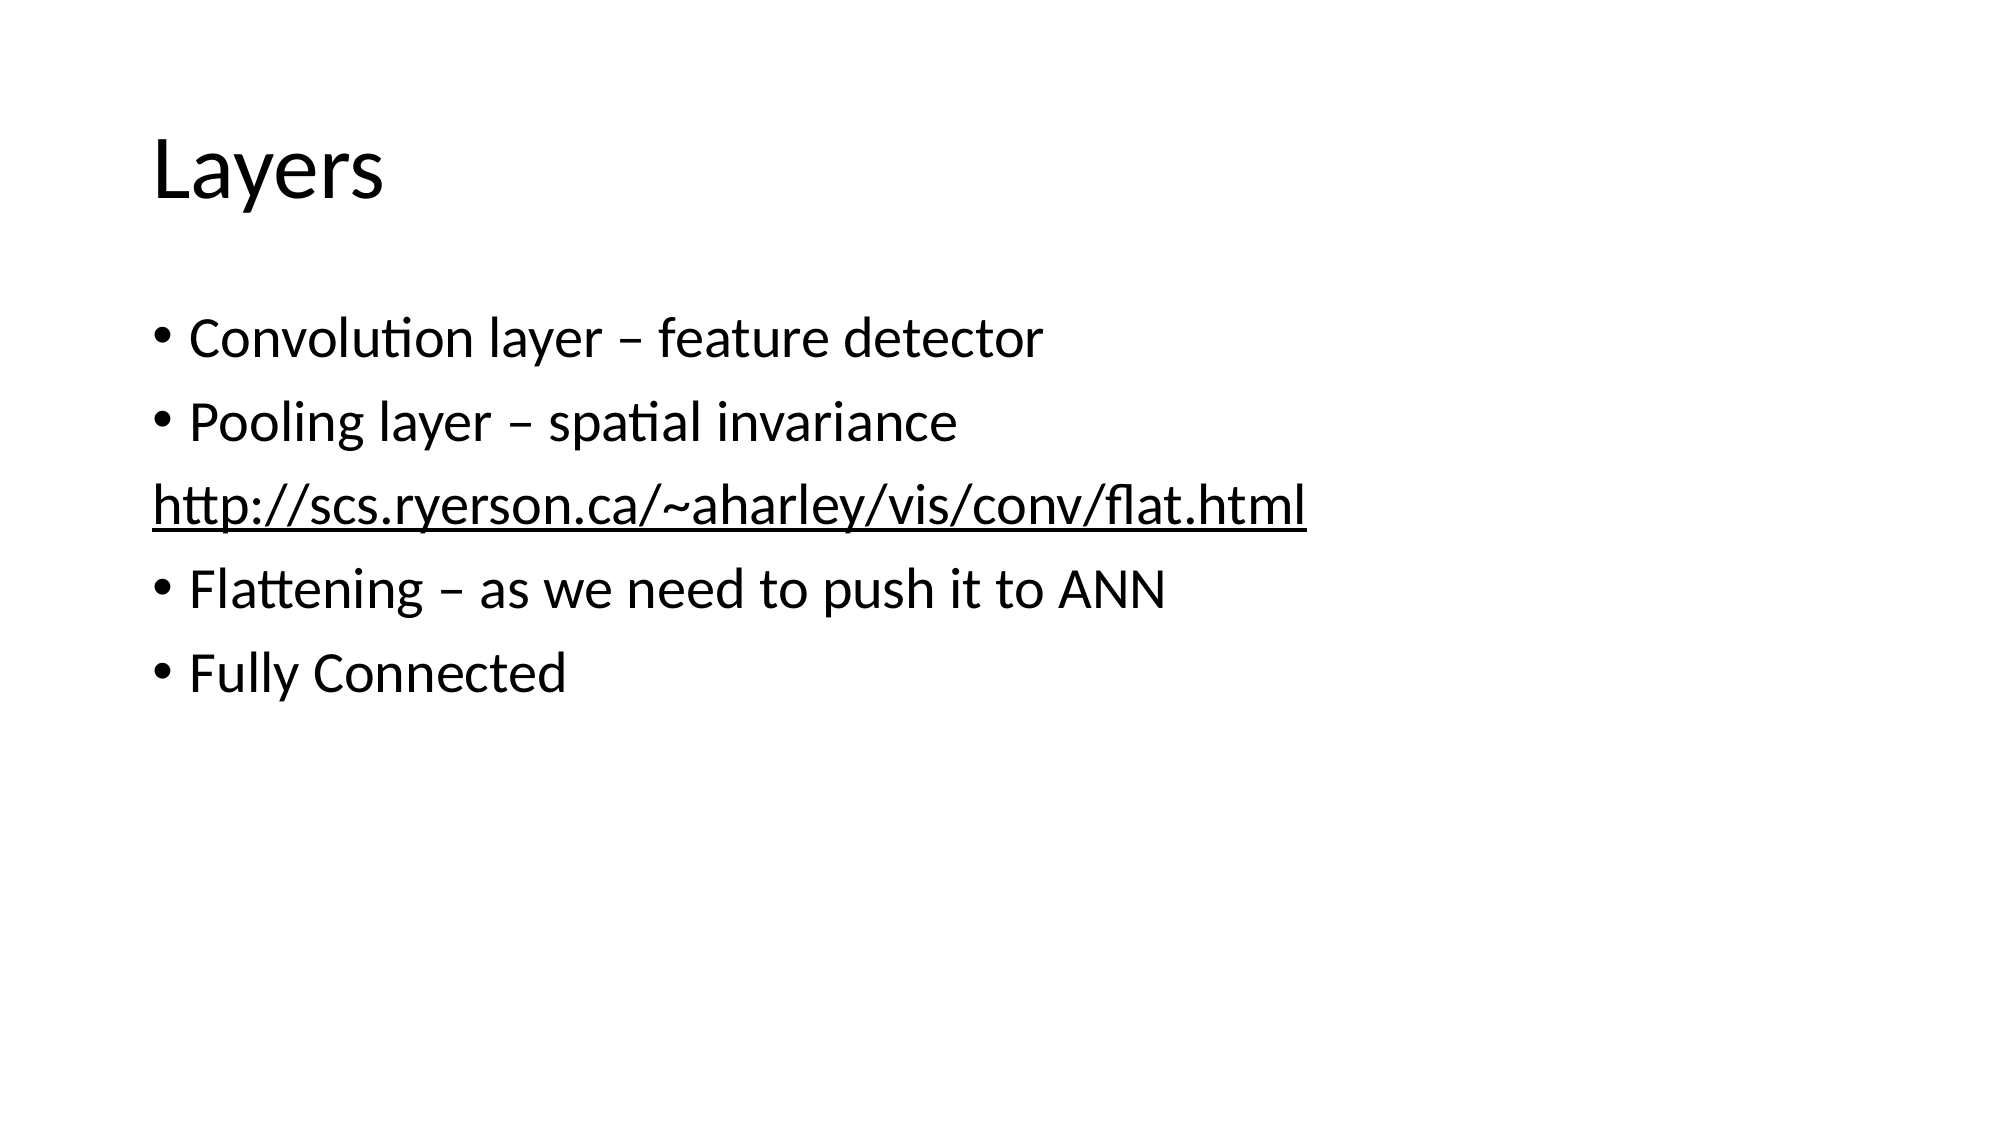

# Layers
Convolution layer – feature detector
Pooling layer – spatial invariance
http://scs.ryerson.ca/~aharley/vis/conv/flat.html
Flattening – as we need to push it to ANN
Fully Connected